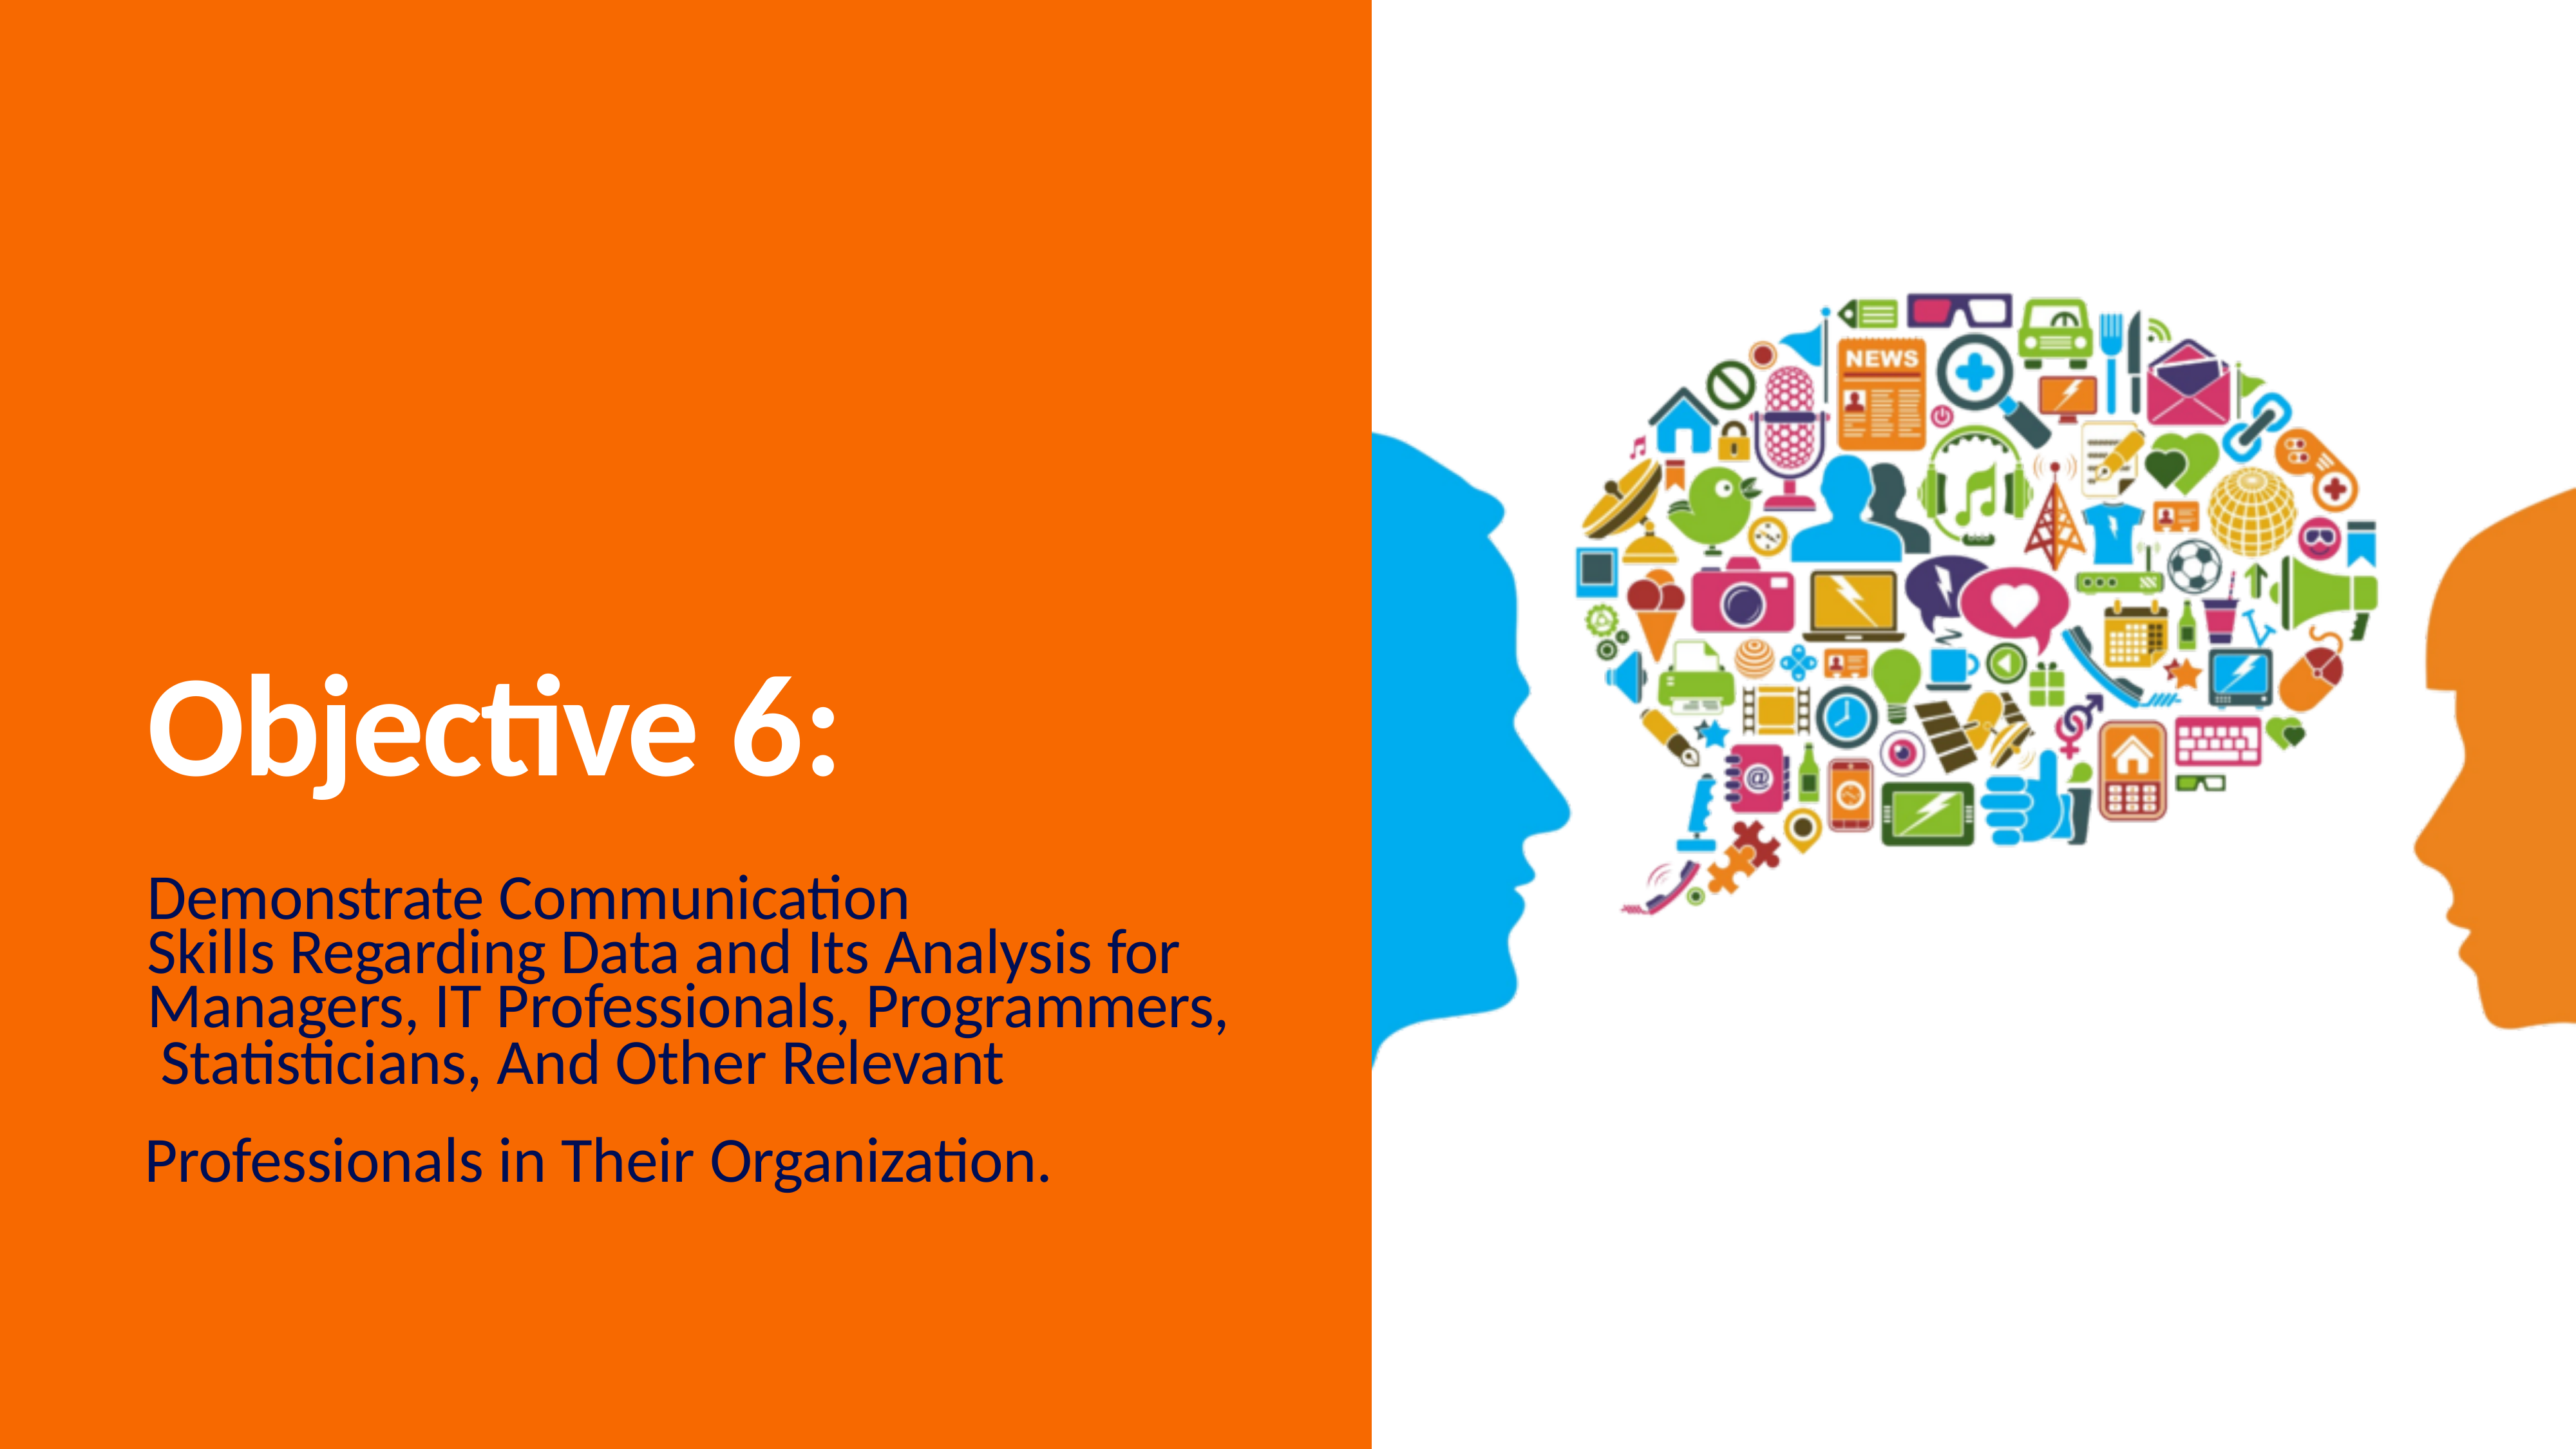

# Objective 6:
Demonstrate Communication
Skills Regarding Data and Its Analysis for
Managers, IT Professionals, Programmers,  Statisticians, And Other Relevant
Professionals in Their Organization.